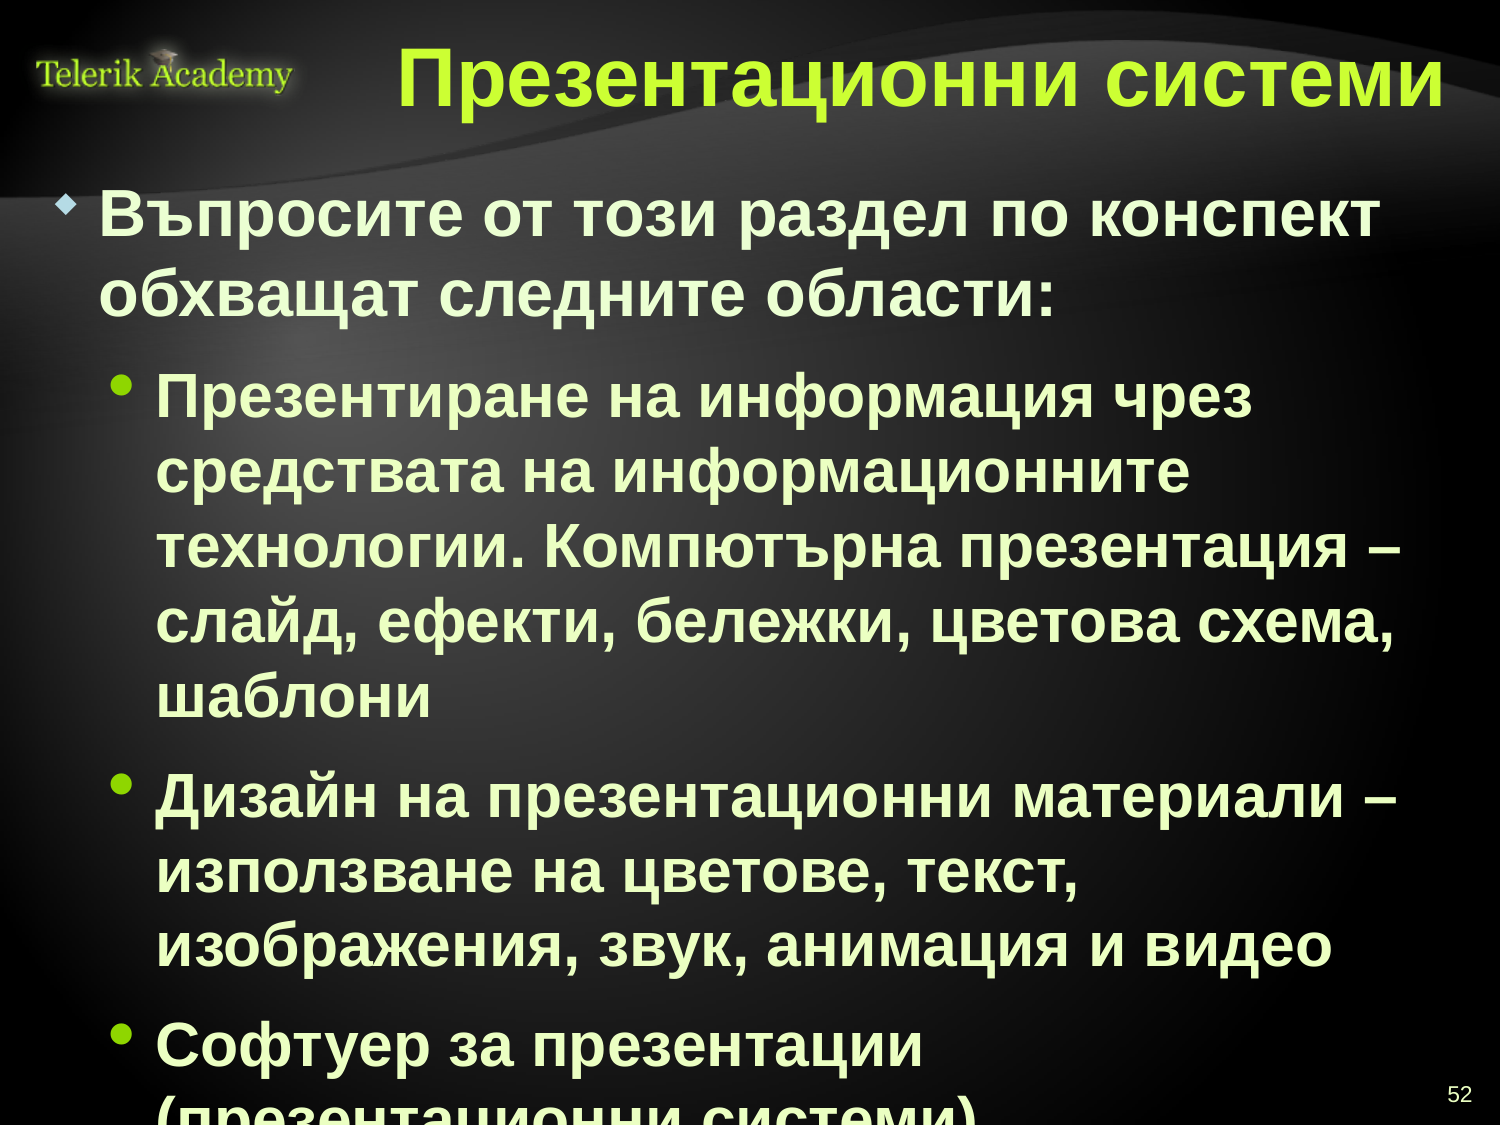

# Презентационни системи
Въпросите от този раздел по конспект обхващат следните области:
Презентиране на информация чрез средствата на информационните технологии. Компютърна презентация – слайд, ефекти, бележки, цветова схема, шаблони
Дизайн на презентационни материали – използване на цветове, текст, изображения, звук, анимация и видео
Софтуер за презентации (презентационни системи)
52